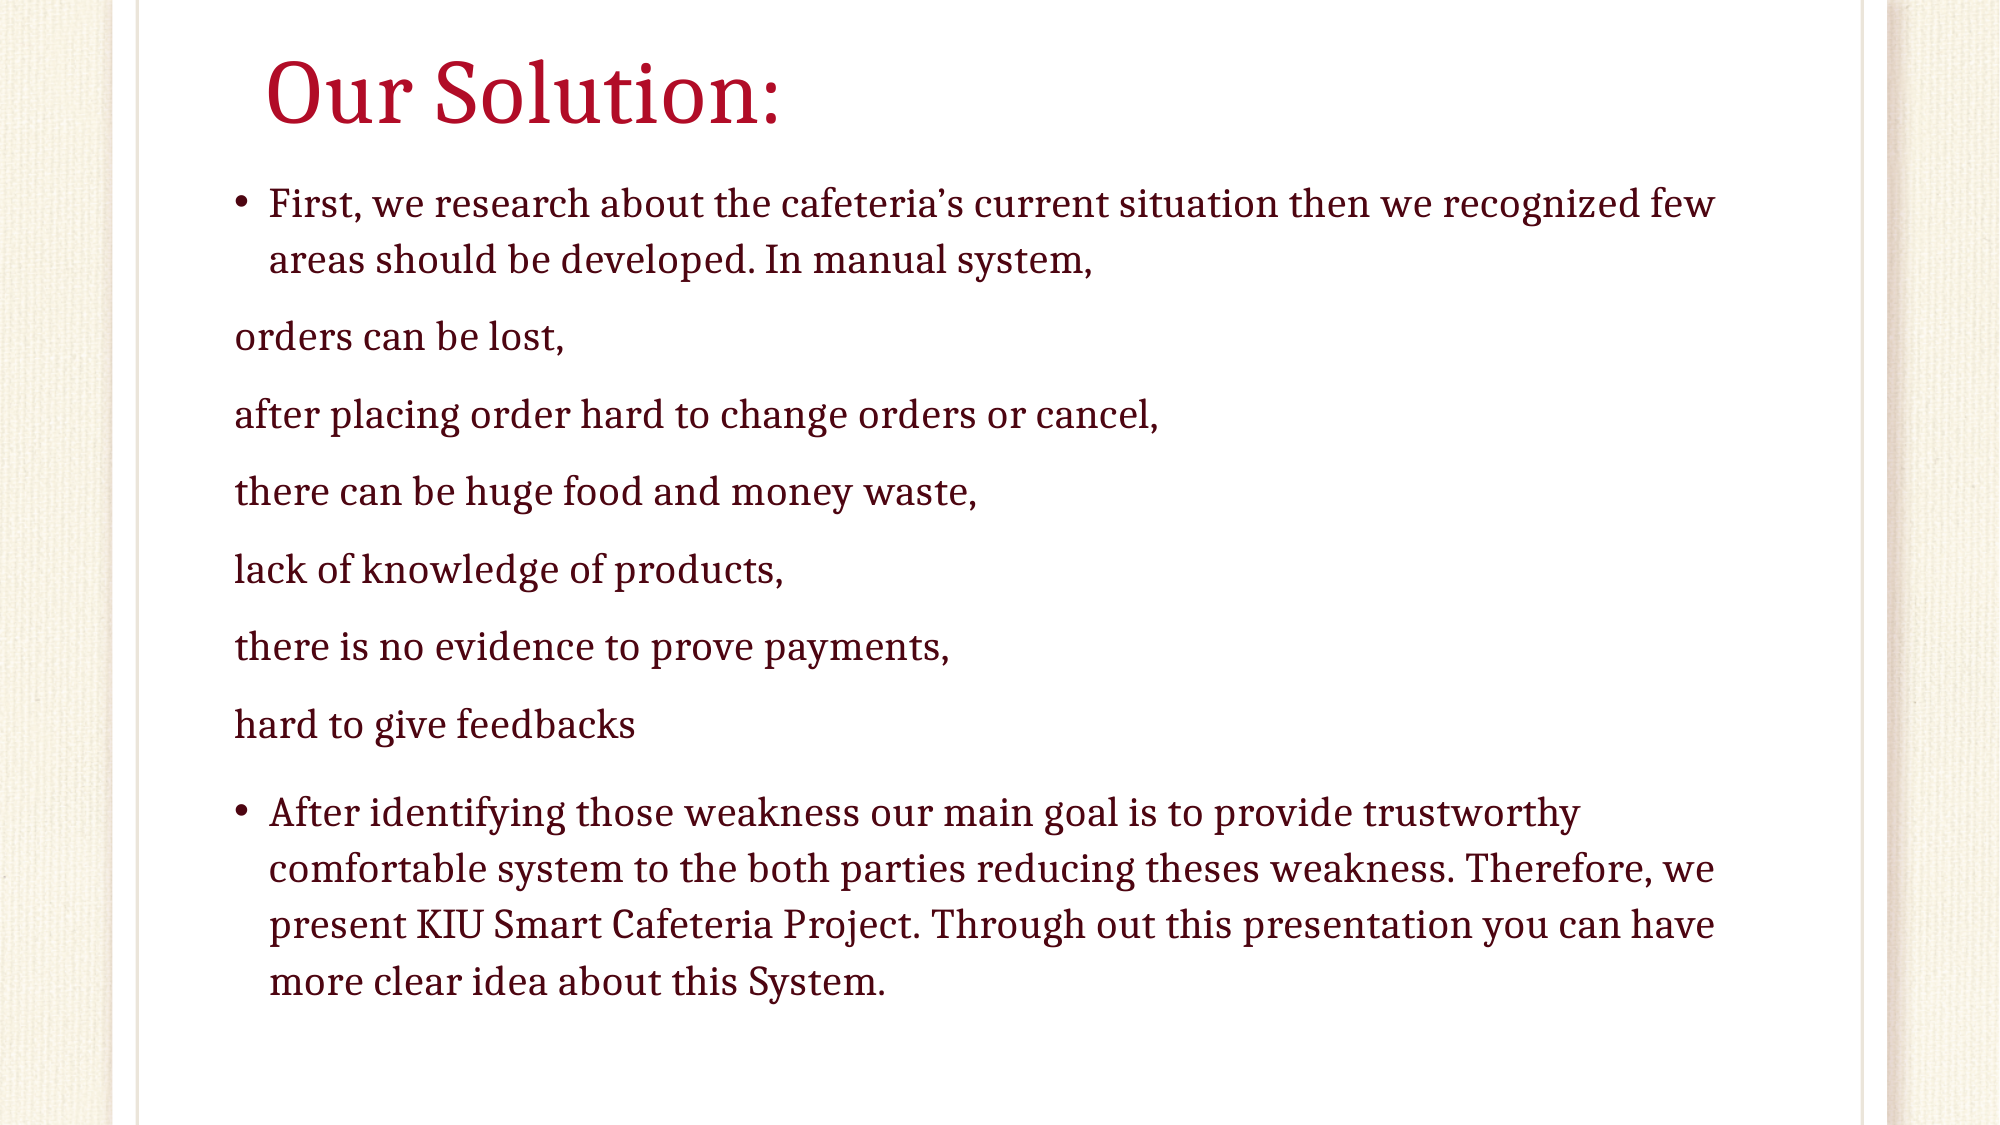

# Our Solution:
First, we research about the cafeteria’s current situation then we recognized few areas should be developed. In manual system,
	orders can be lost,
	after placing order hard to change orders or cancel,
	there can be huge food and money waste,
	lack of knowledge of products,
	there is no evidence to prove payments,
	hard to give feedbacks
After identifying those weakness our main goal is to provide trustworthy comfortable system to the both parties reducing theses weakness. Therefore, we present KIU Smart Cafeteria Project. Through out this presentation you can have more clear idea about this System.